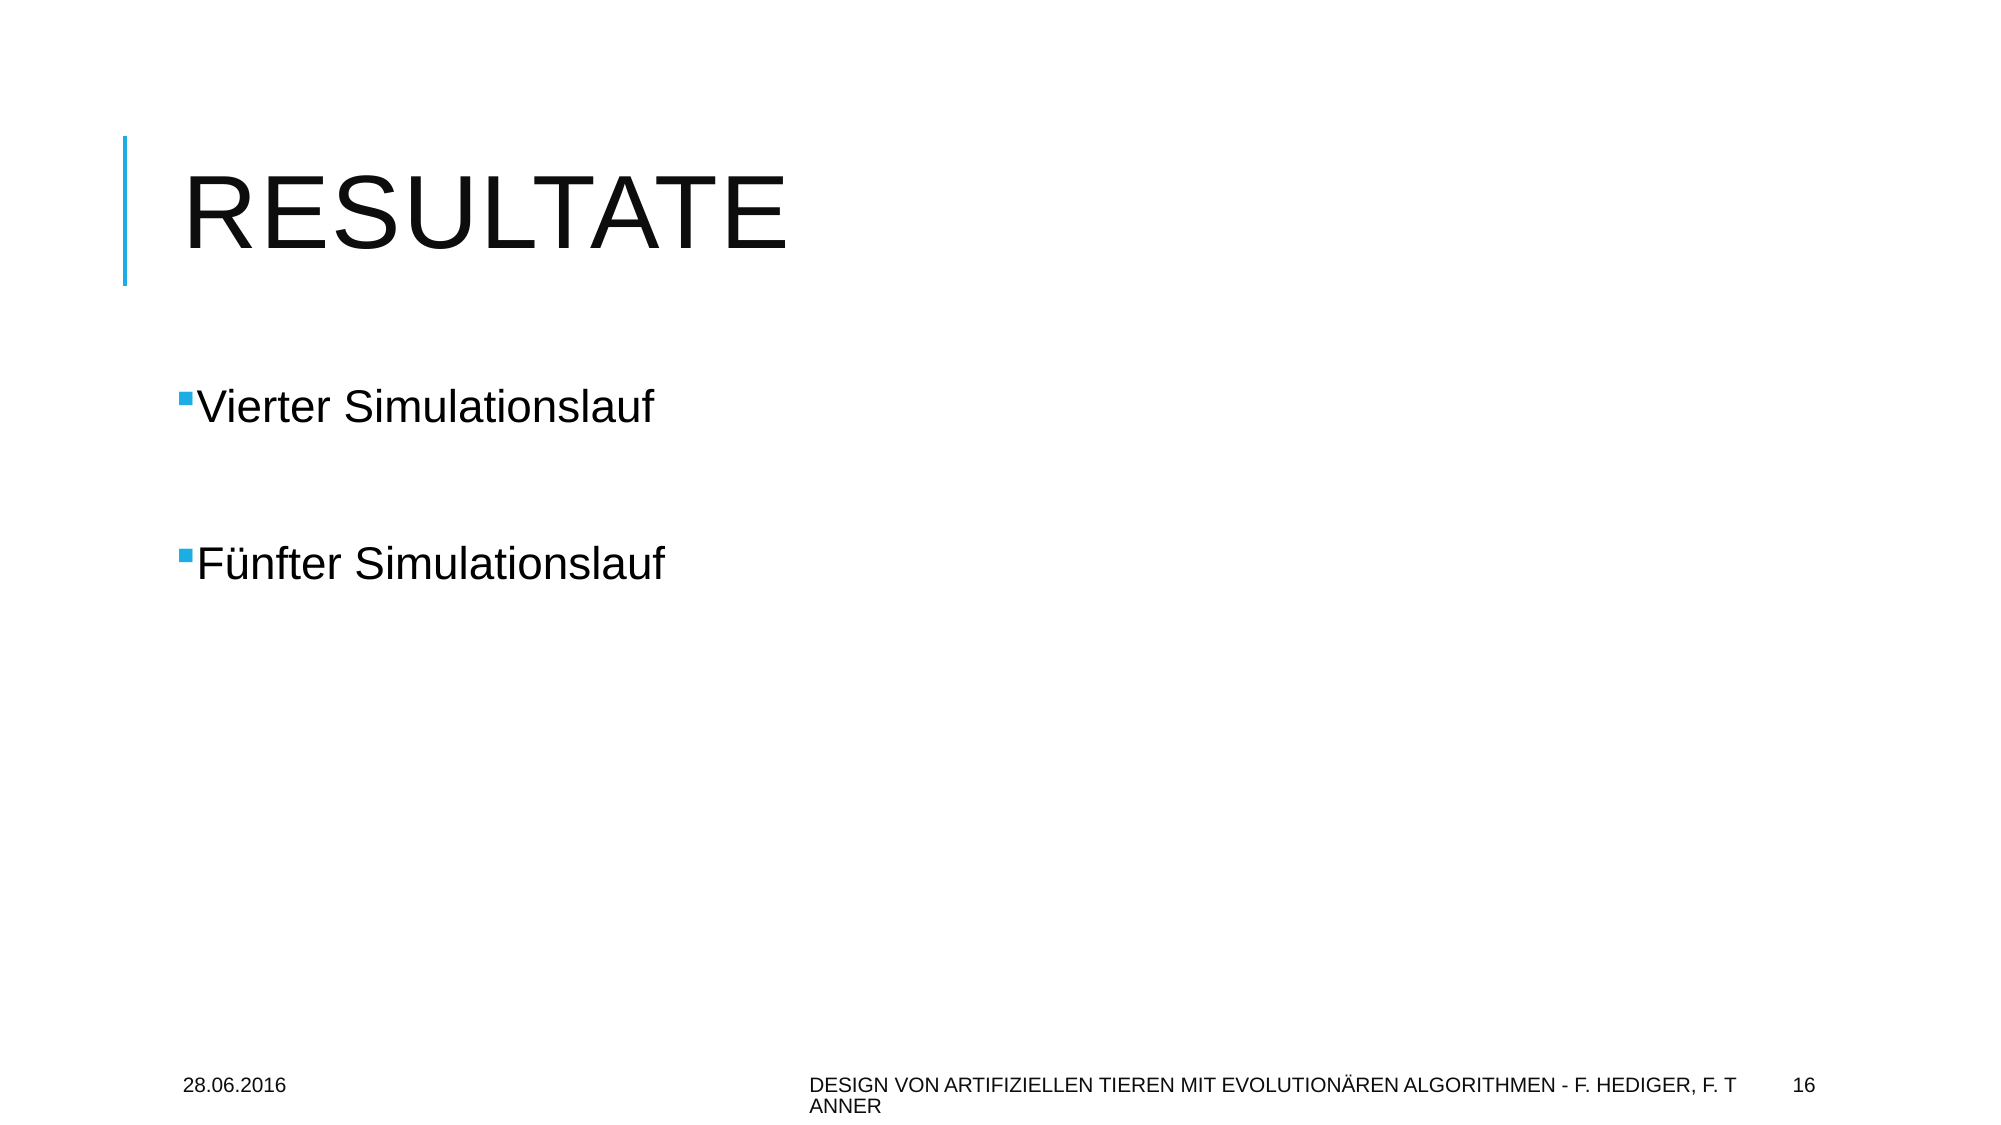

# Resultate
Vierter Simulationslauf

Fünfter Simulationslauf
28.06.2016
Design von artifiziellen Tieren mit evolutionären Algorithmen - F. Hediger, F. Tanner
16